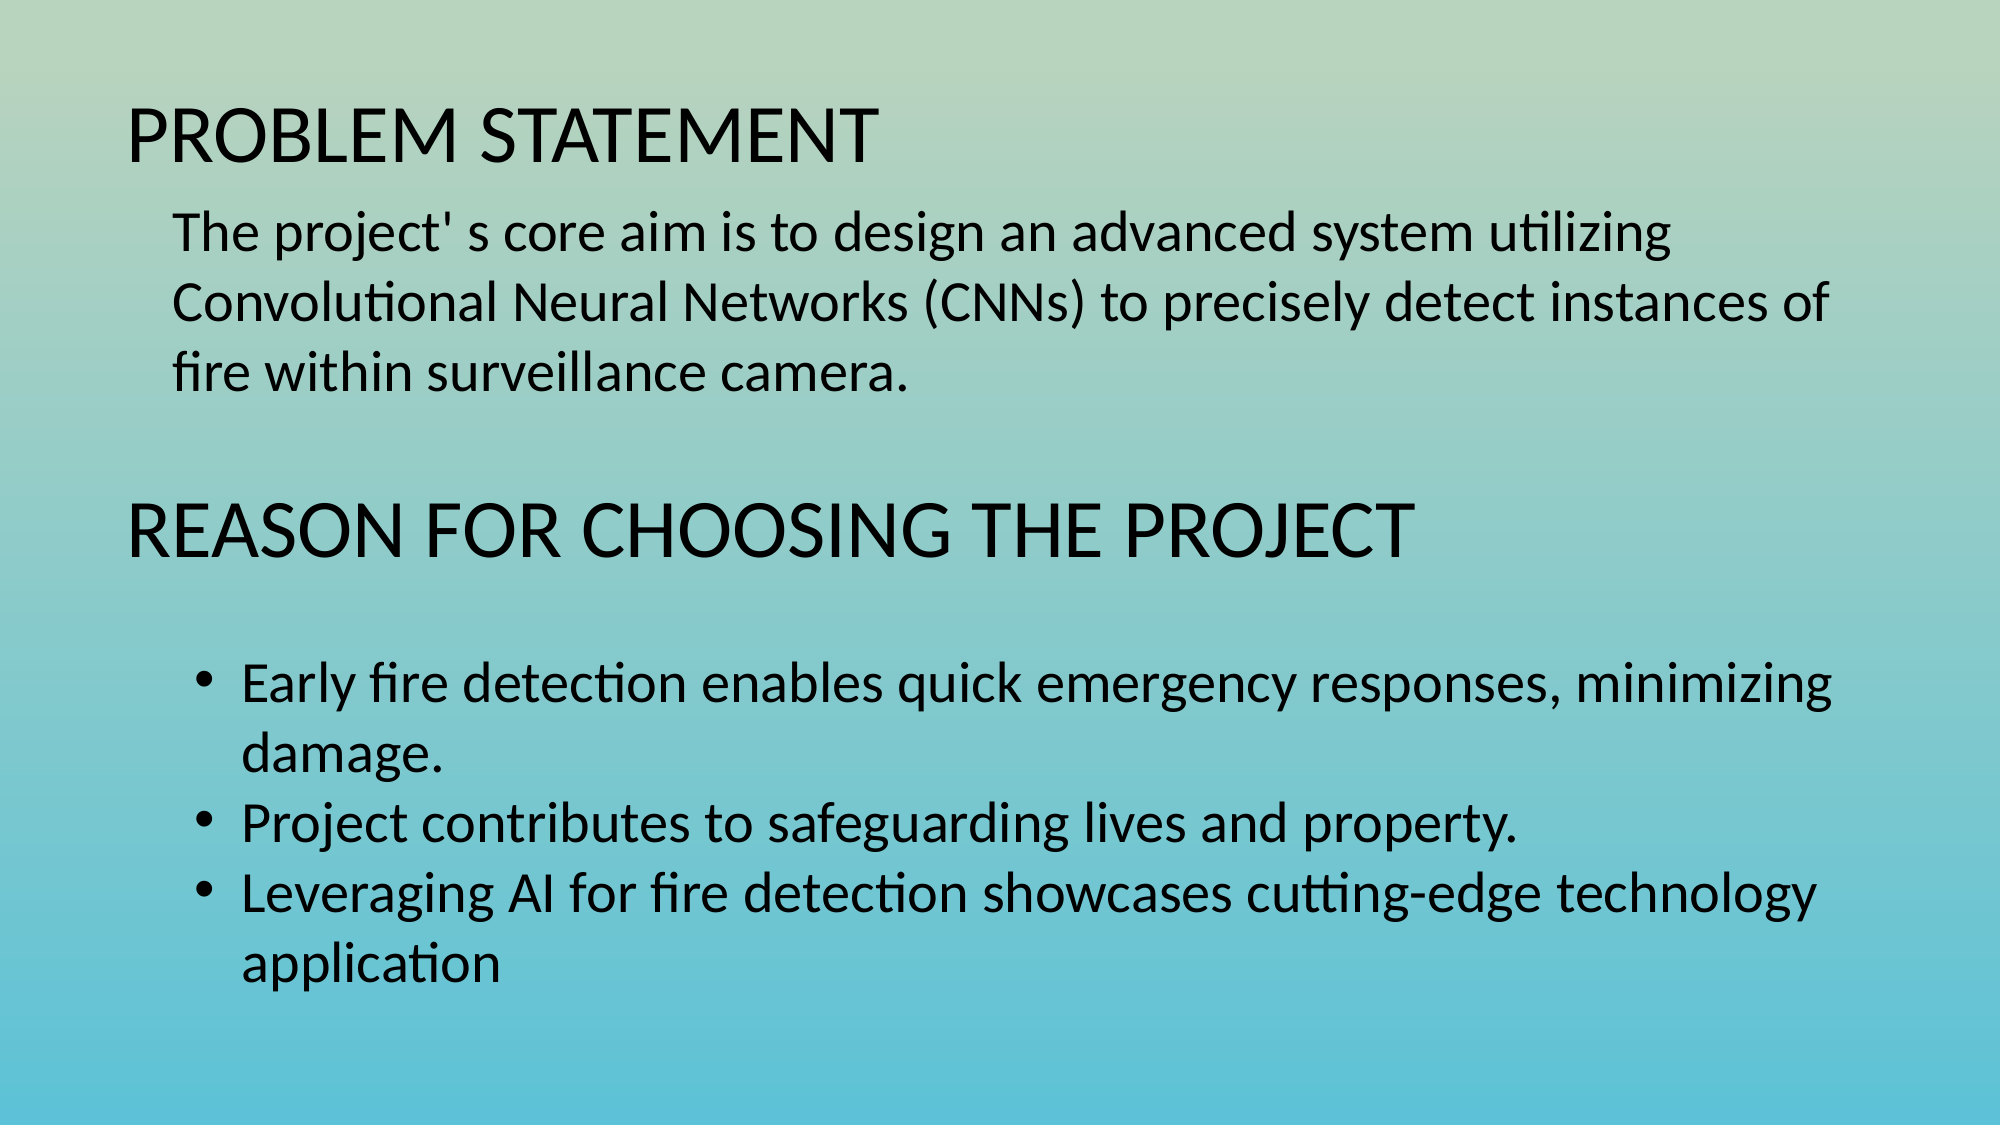

PROBLEM STATEMENT
The project' s core aim is to design an advanced system utilizing Convolutional Neural Networks (CNNs) to precisely detect instances of fire within surveillance camera.
REASON FOR CHOOSING THE PROJECT
Early fire detection enables quick emergency responses, minimizing damage.
Project contributes to safeguarding lives and property.
Leveraging AI for fire detection showcases cutting-edge technology application